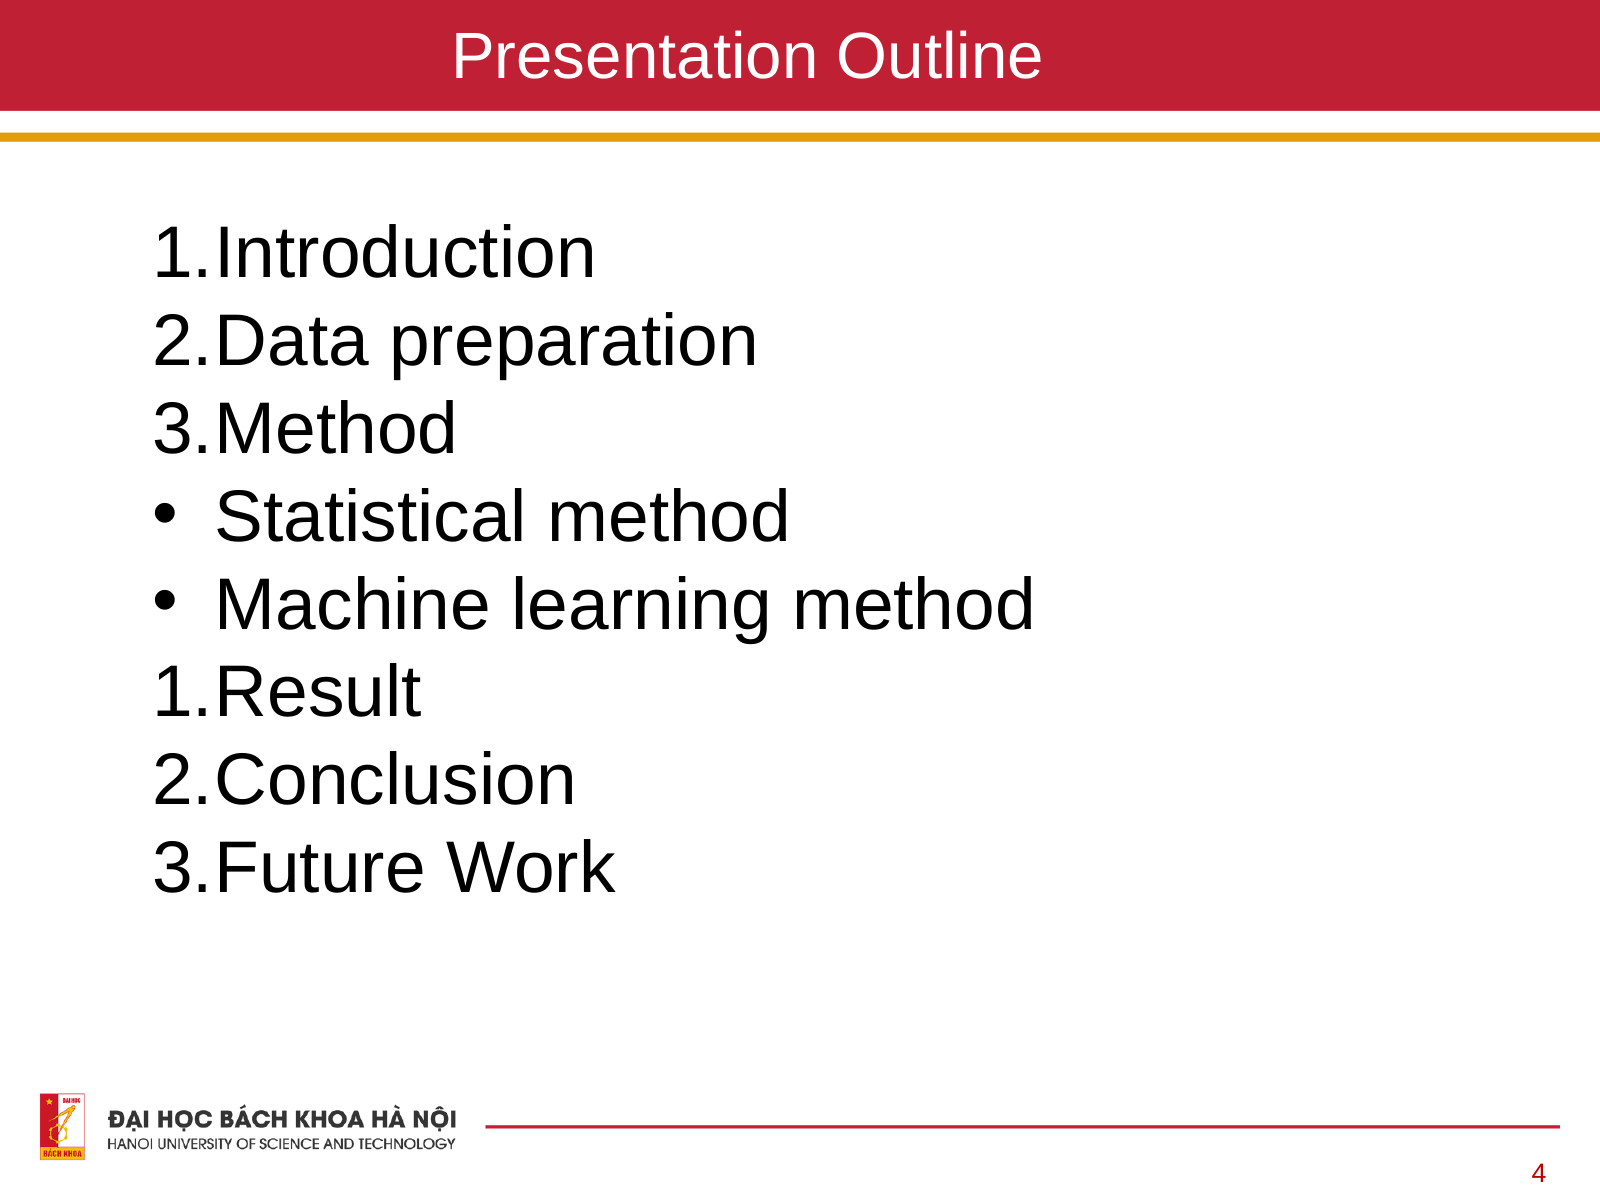

Presentation Outline

Introduction
Data preparation
Method
Statistical method
Machine learning method
Result
Conclusion
Future Work

4